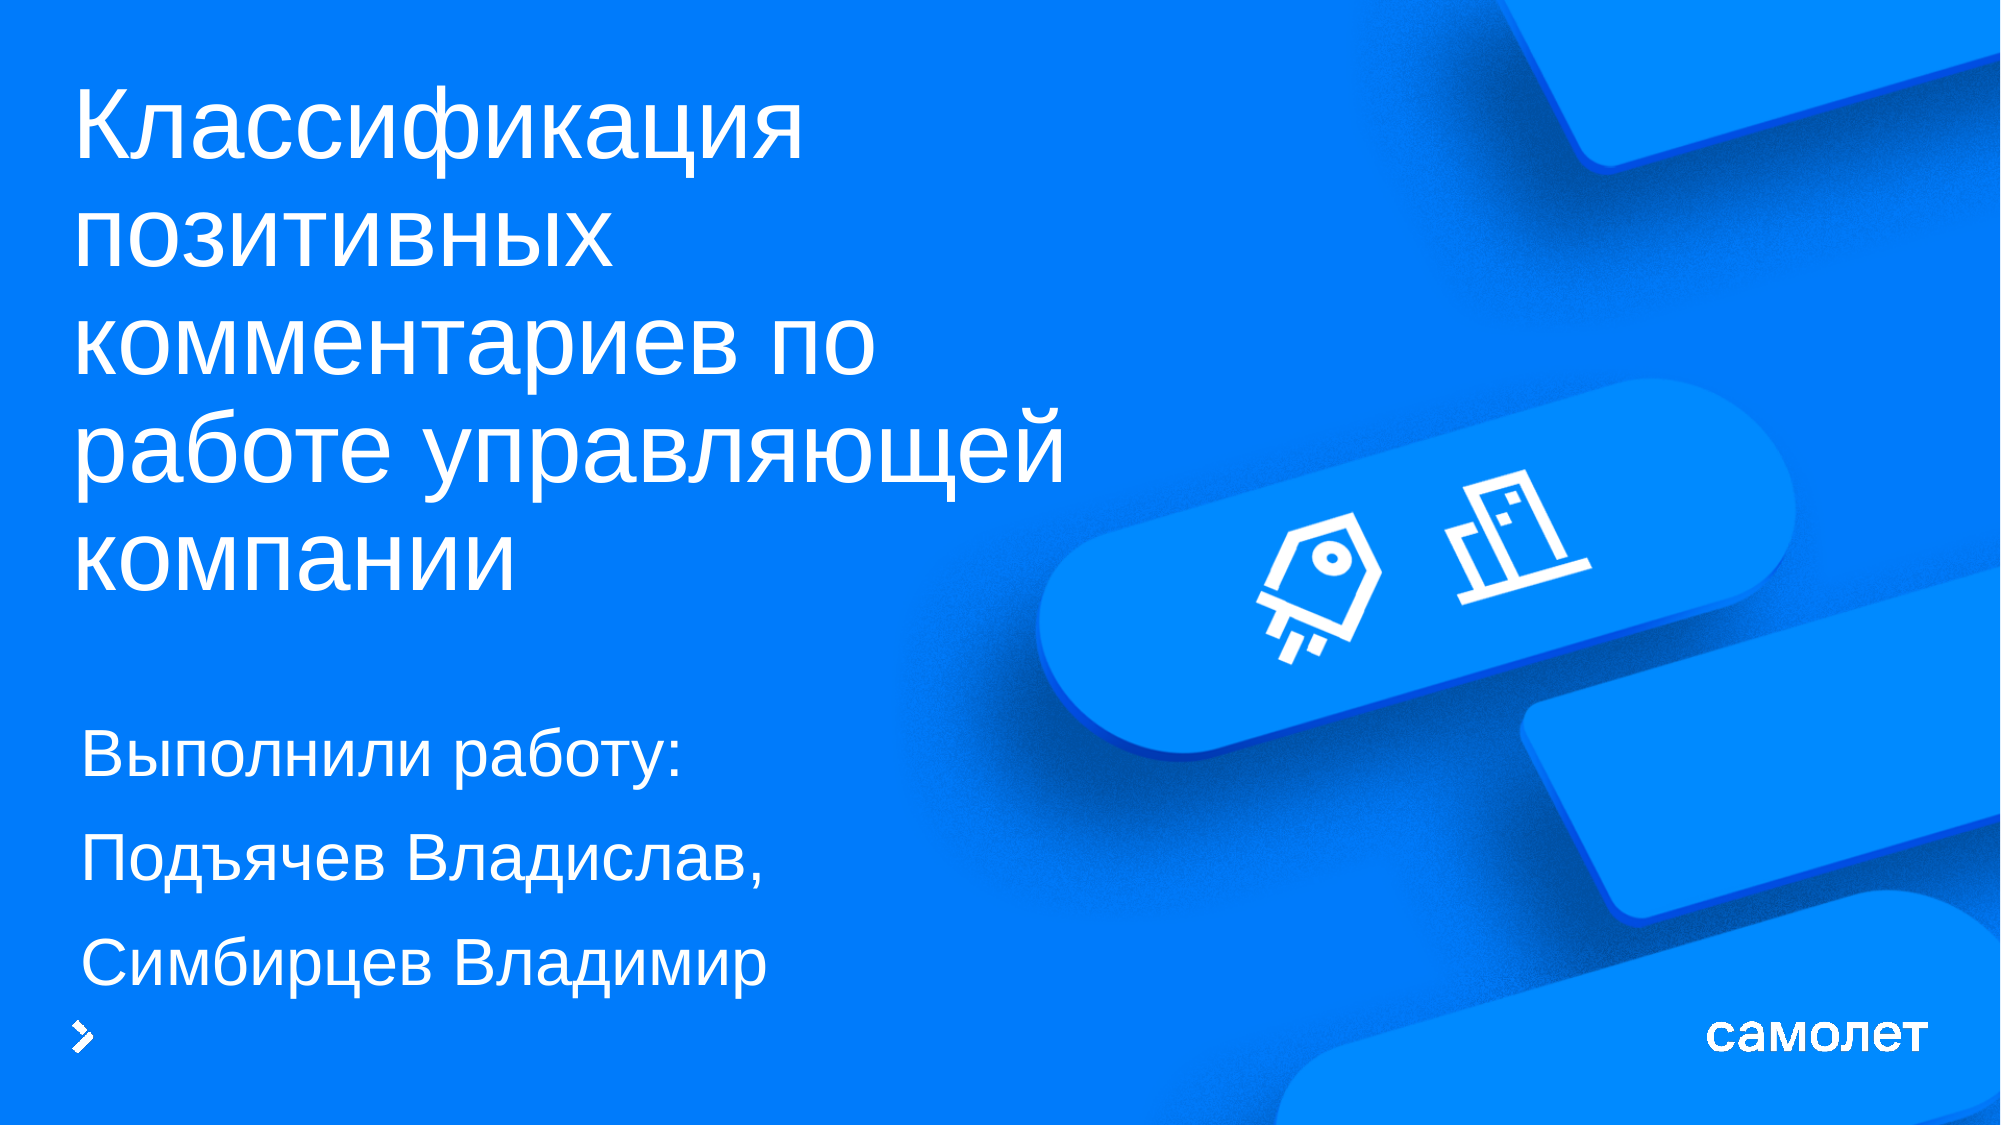

# Классификация позитивных комментариев по работе управляющей компании
Выполнили работу:
Подъячев Владислав,
Симбирцев Владимир